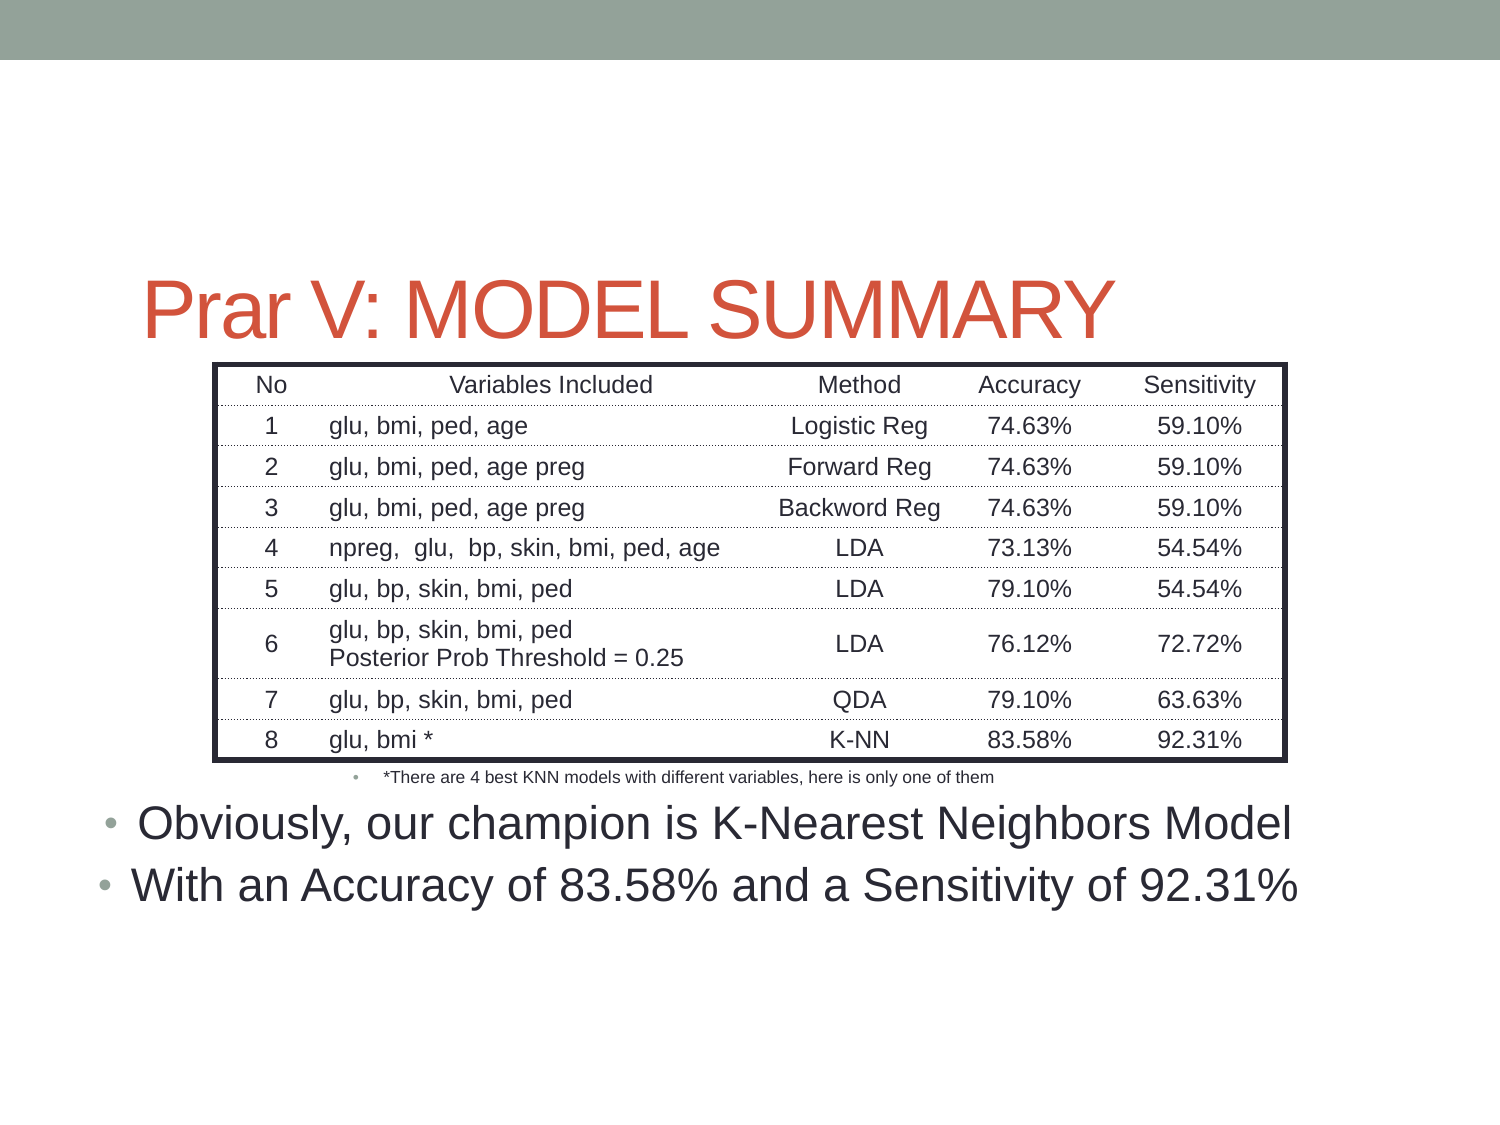

# Prar V: MODEL SUMMARY
| No | Variables Included | Method | Accuracy | Sensitivity |
| --- | --- | --- | --- | --- |
| 1 | glu, bmi, ped, age | Logistic Reg | 74.63% | 59.10% |
| 2 | glu, bmi, ped, age preg | Forward Reg | 74.63% | 59.10% |
| 3 | glu, bmi, ped, age preg | Backword Reg | 74.63% | 59.10% |
| 4 | npreg, glu, bp, skin, bmi, ped, age | LDA | 73.13% | 54.54% |
| 5 | glu, bp, skin, bmi, ped | LDA | 79.10% | 54.54% |
| 6 | glu, bp, skin, bmi, ped Posterior Prob Threshold = 0.25 | LDA | 76.12% | 72.72% |
| 7 | glu, bp, skin, bmi, ped | QDA | 79.10% | 63.63% |
| 8 | glu, bmi \* | K-NN | 83.58% | 92.31% |
*There are 4 best KNN models with different variables, here is only one of them
Obviously, our champion is K-Nearest Neighbors Model
With an Accuracy of 83.58% and a Sensitivity of 92.31%